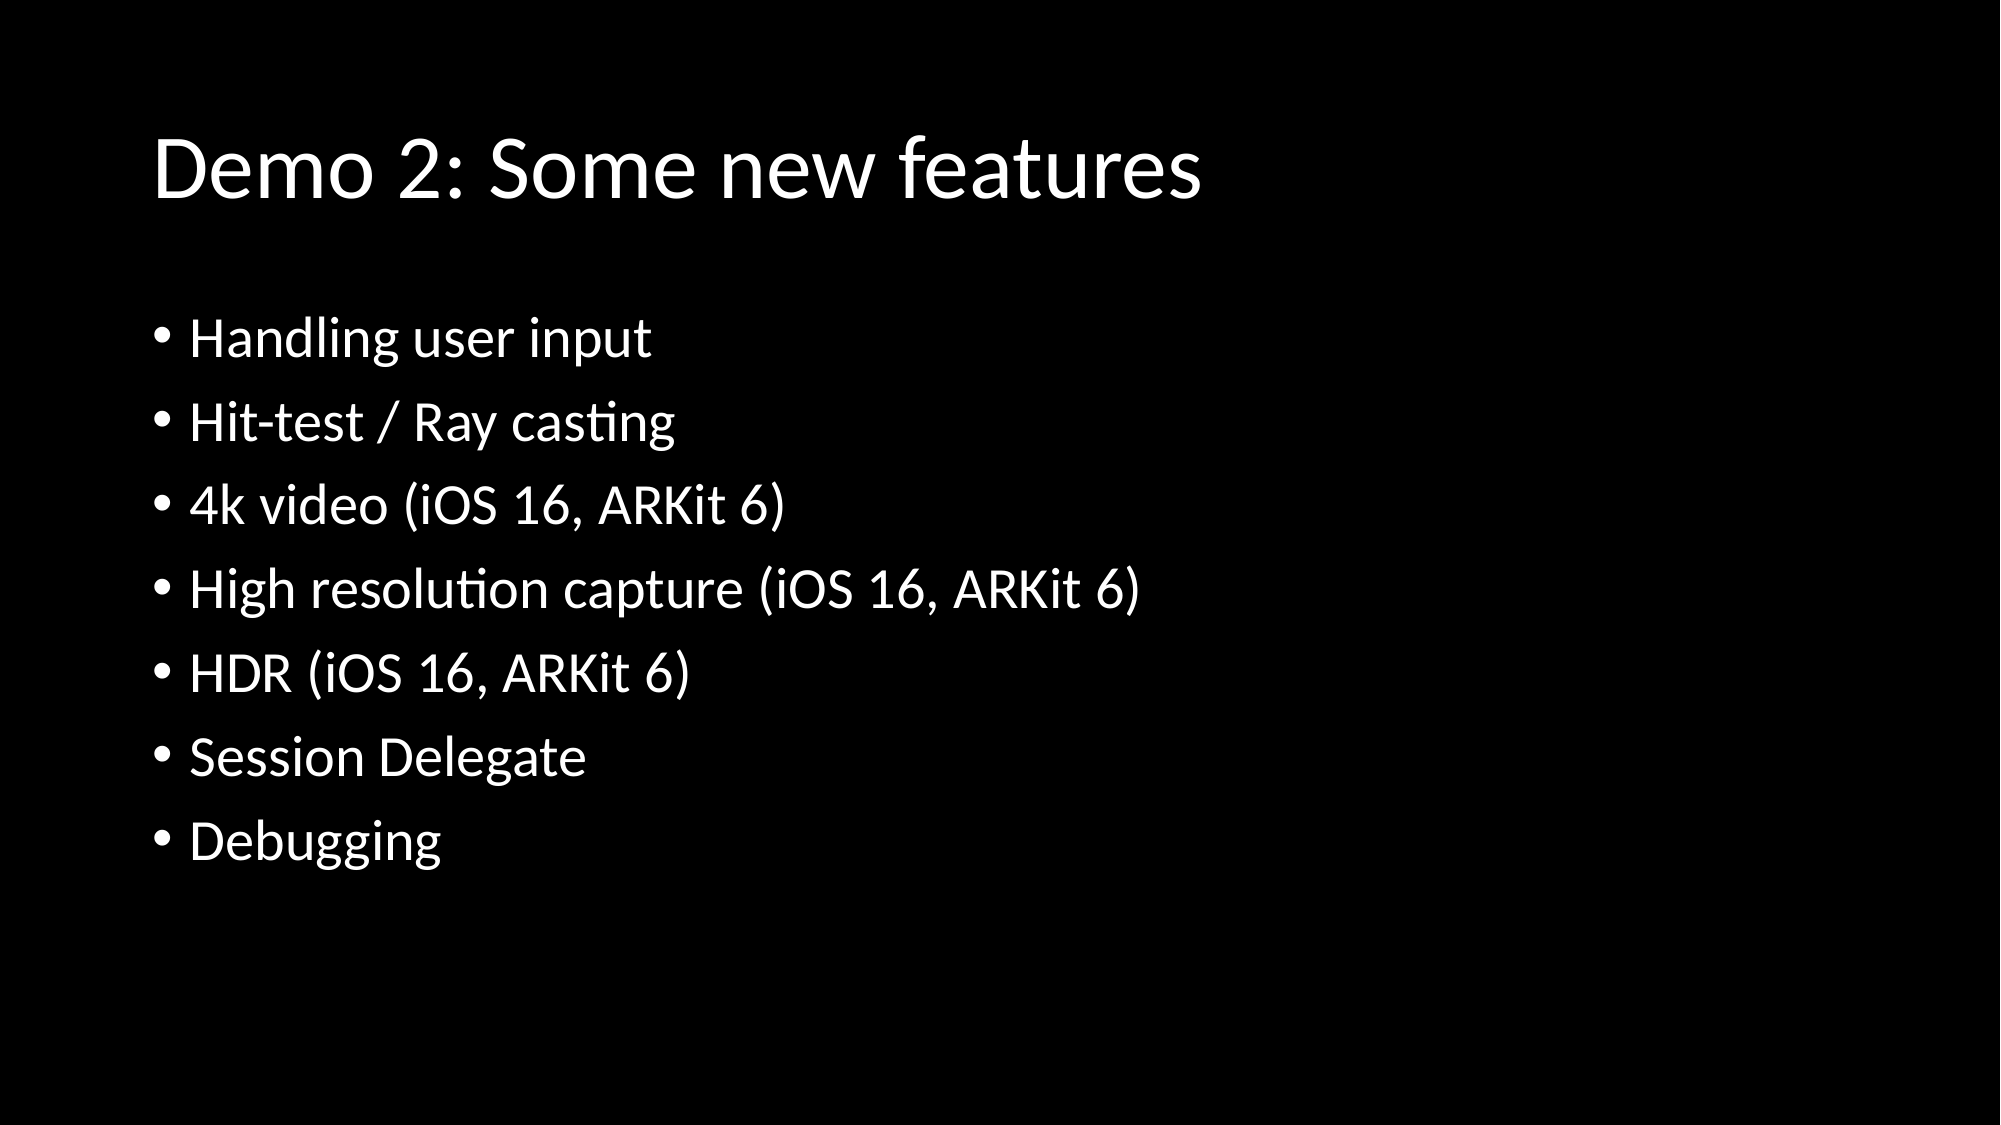

# Demo 2: Some new features
Handling user input
Hit-test / Ray casting
4k video (iOS 16, ARKit 6)
High resolution capture (iOS 16, ARKit 6)
HDR (iOS 16, ARKit 6)
Session Delegate
Debugging